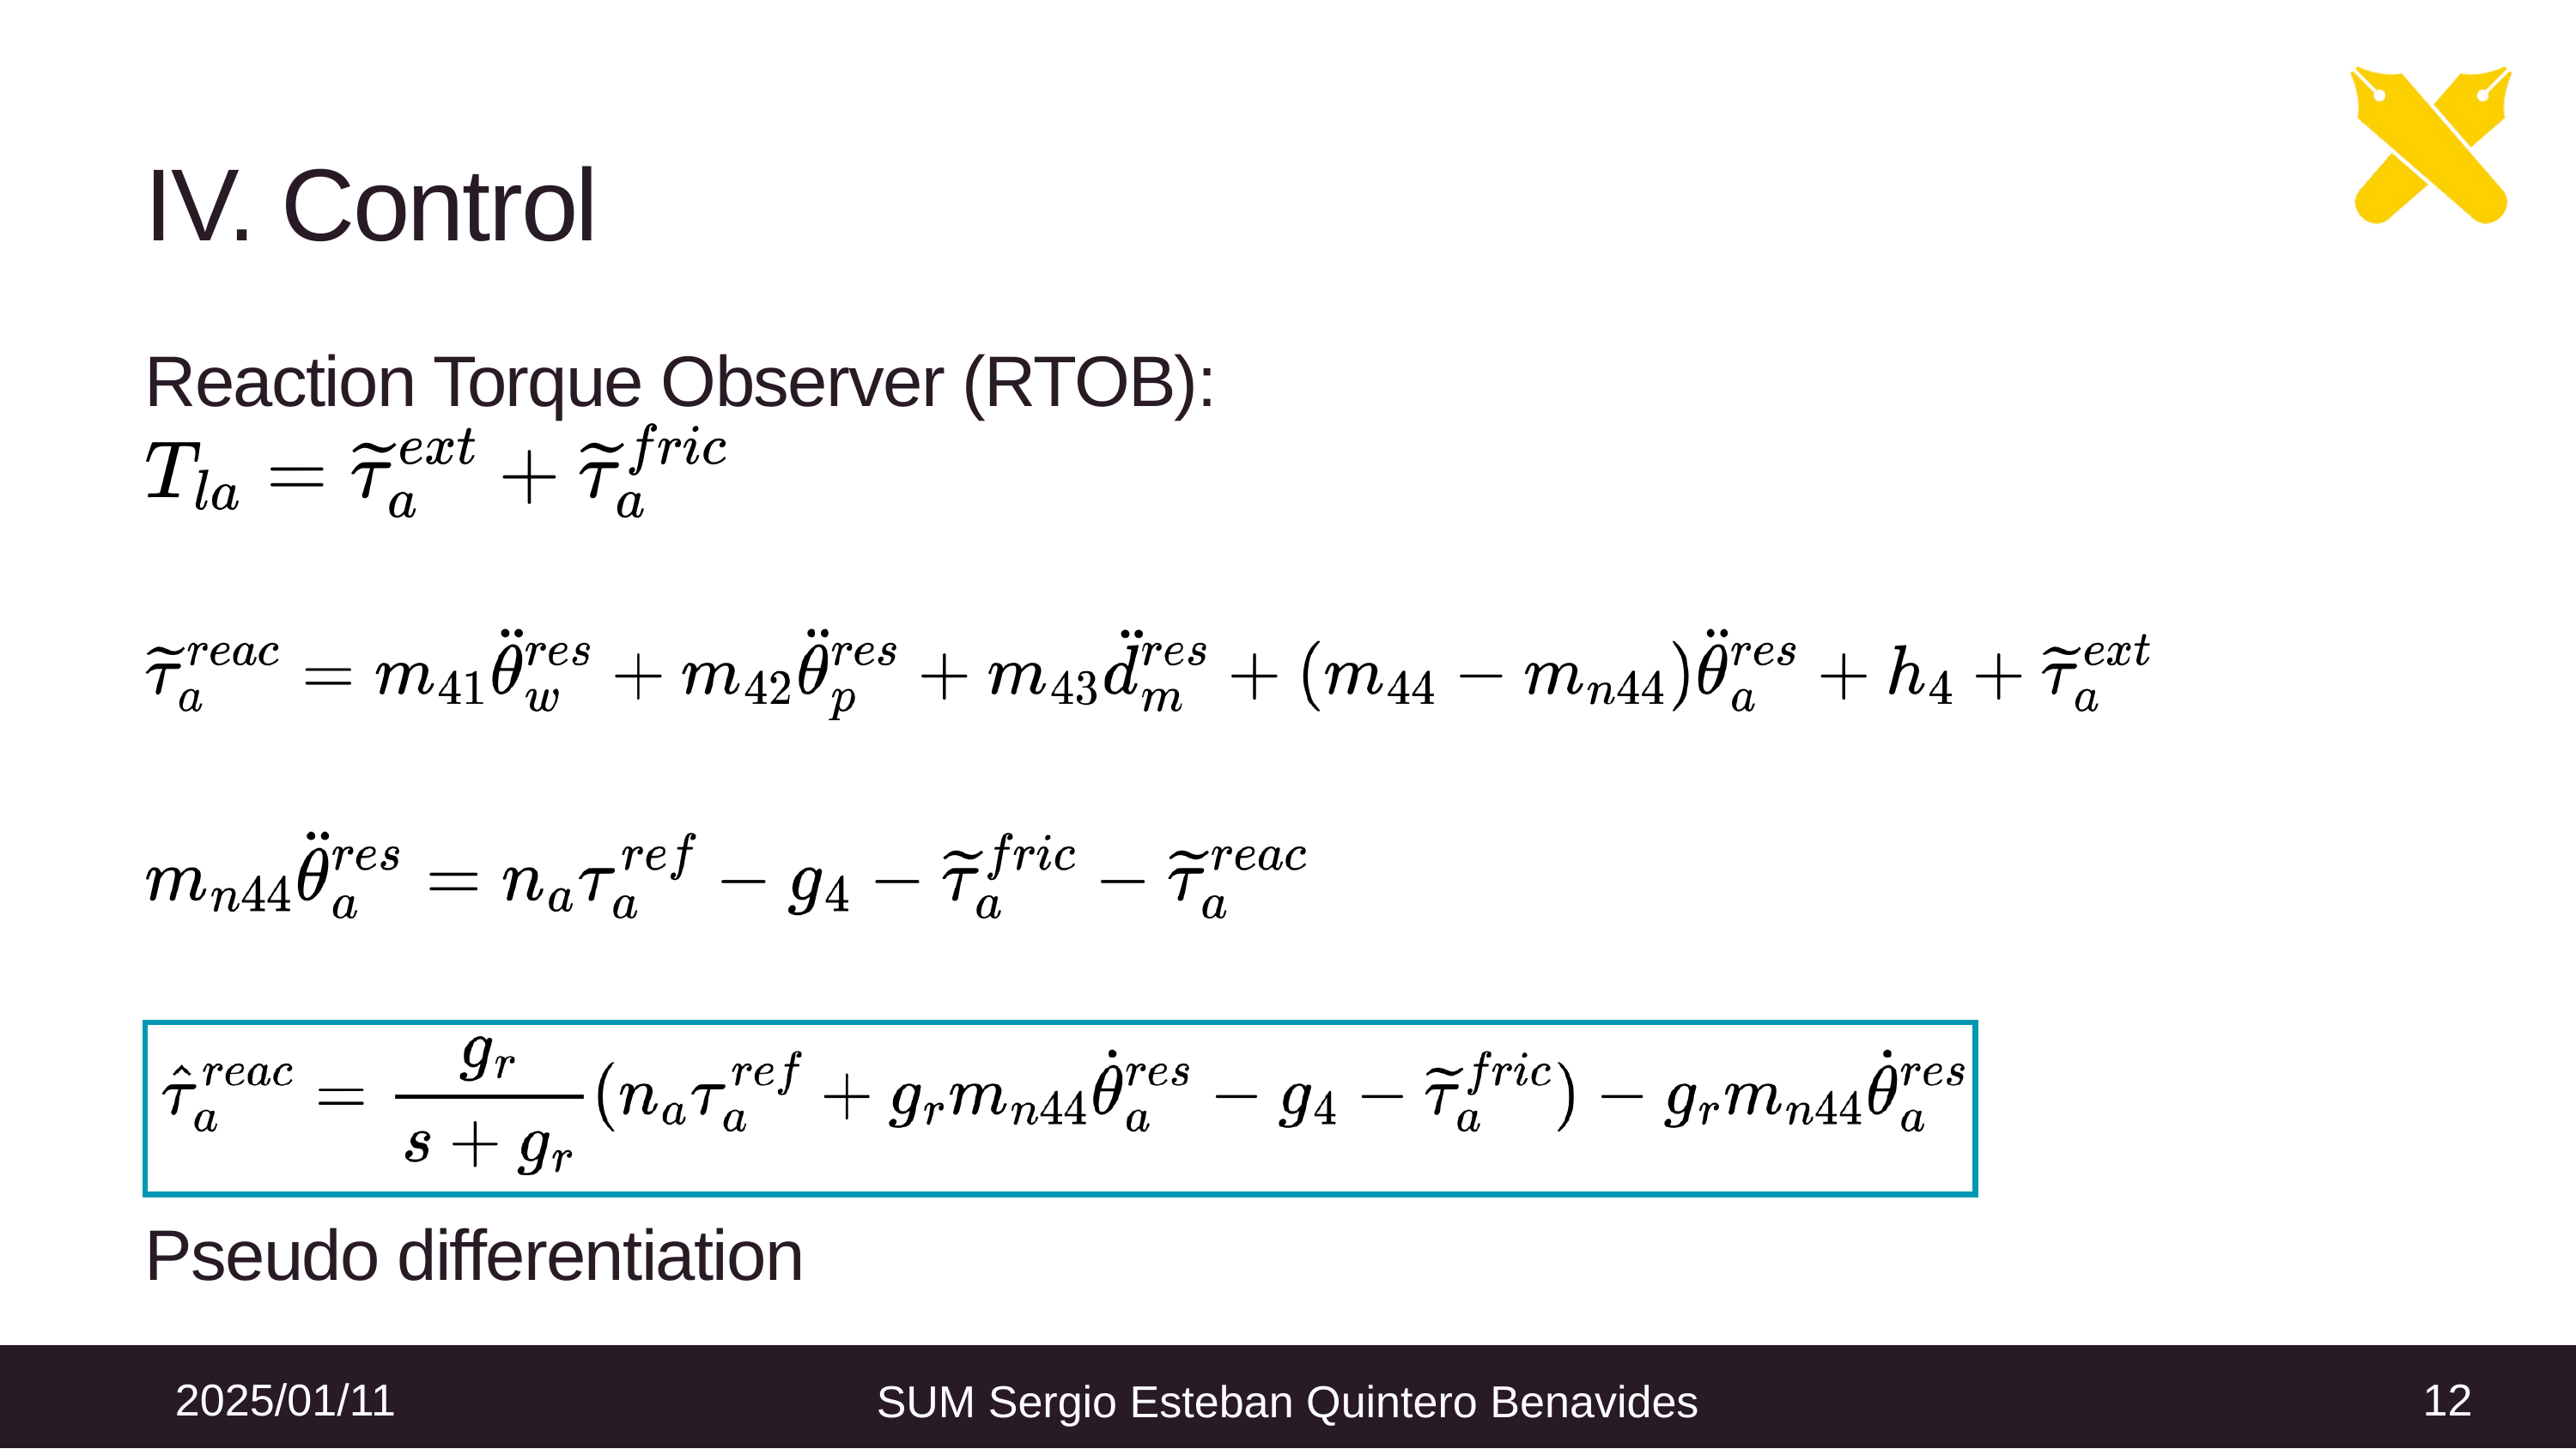

IV. Control
Reaction Torque Observer (RTOB):

Pseudo differentiation
2025/01/11
12
SUM Sergio Esteban Quintero Benavides